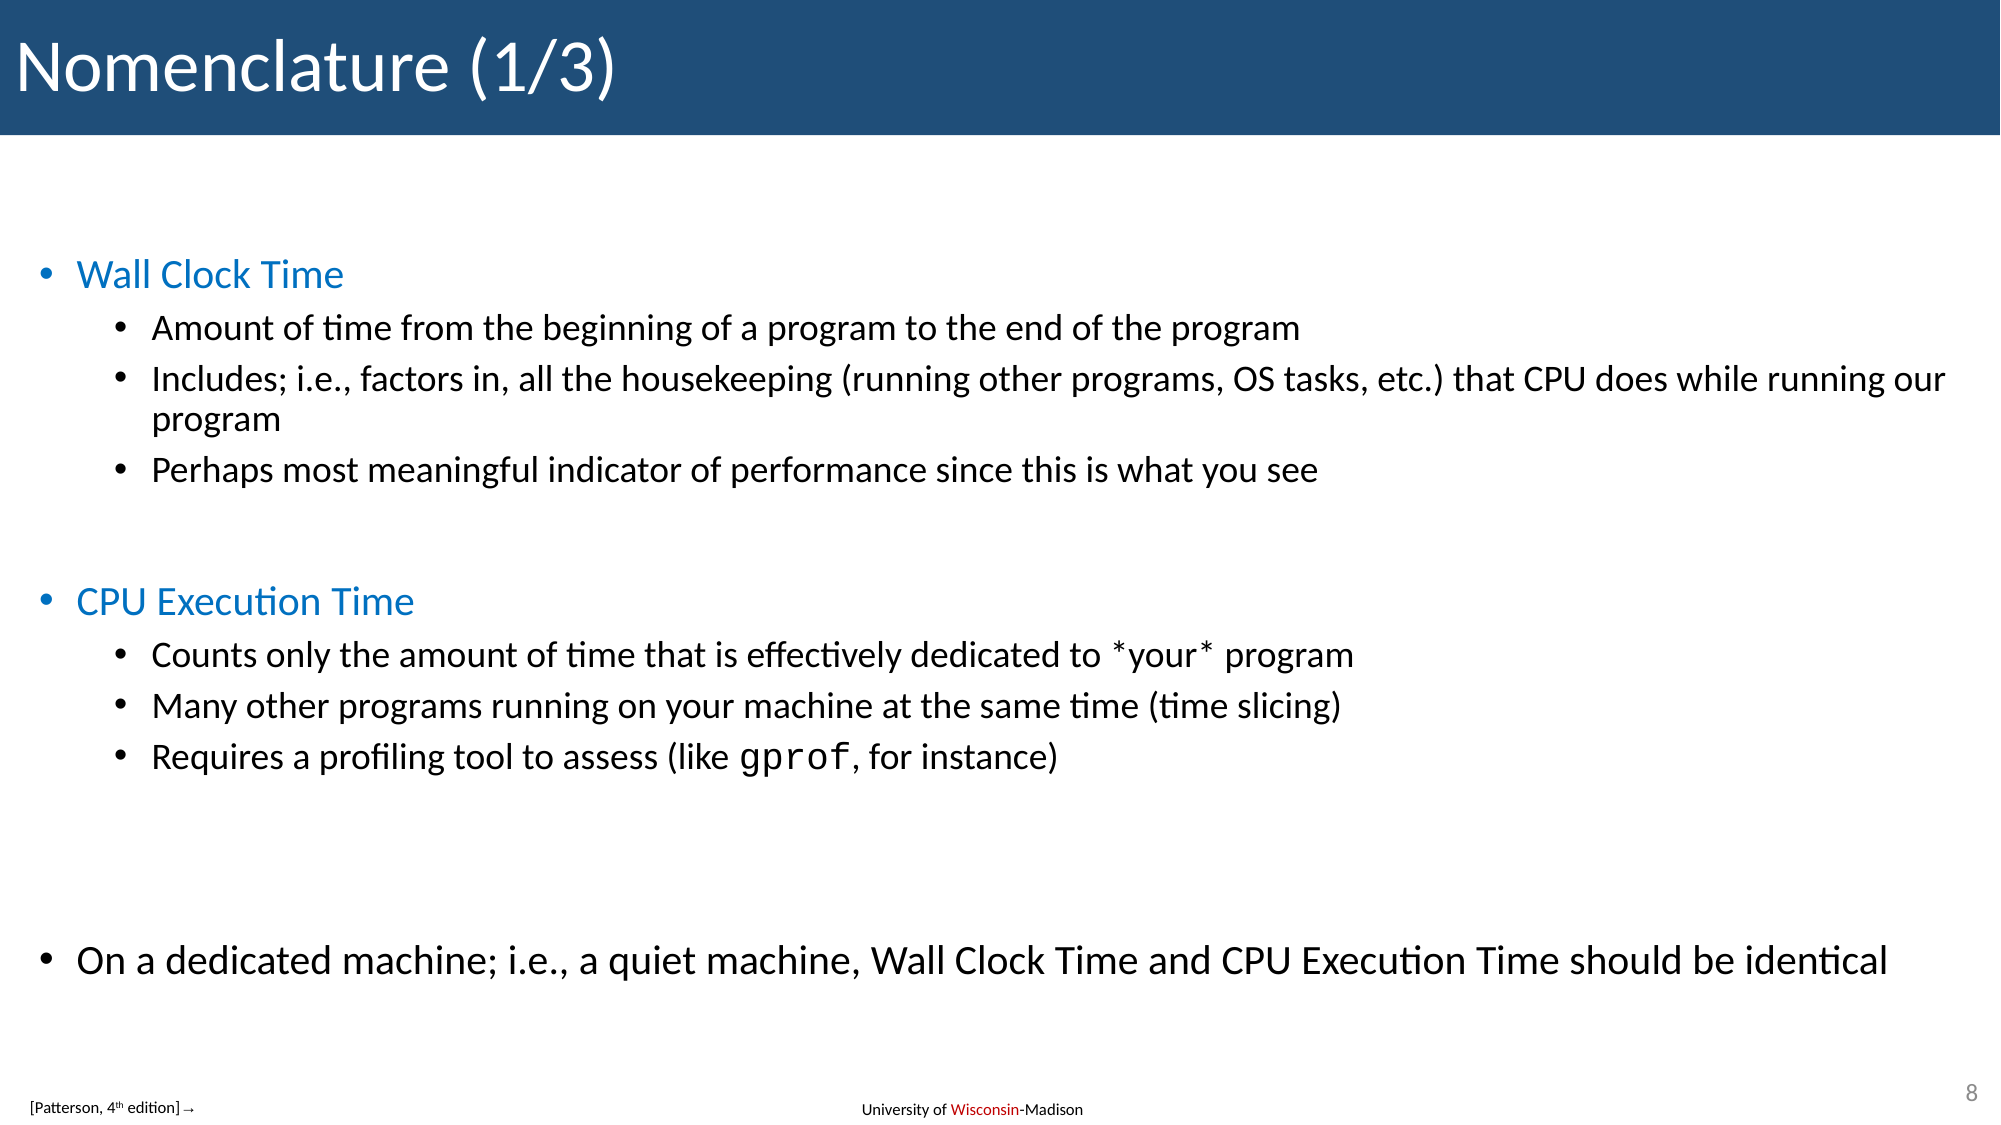

# Nomenclature (1/3)
Wall Clock Time
Amount of time from the beginning of a program to the end of the program
Includes; i.e., factors in, all the housekeeping (running other programs, OS tasks, etc.) that CPU does while running our program
Perhaps most meaningful indicator of performance since this is what you see

CPU Execution Time
Counts only the amount of time that is effectively dedicated to *your* program
Many other programs running on your machine at the same time (time slicing)
Requires a profiling tool to assess (like gprof, for instance)

On a dedicated machine; i.e., a quiet machine, Wall Clock Time and CPU Execution Time should be identical
8
[Patterson, 4th edition]→